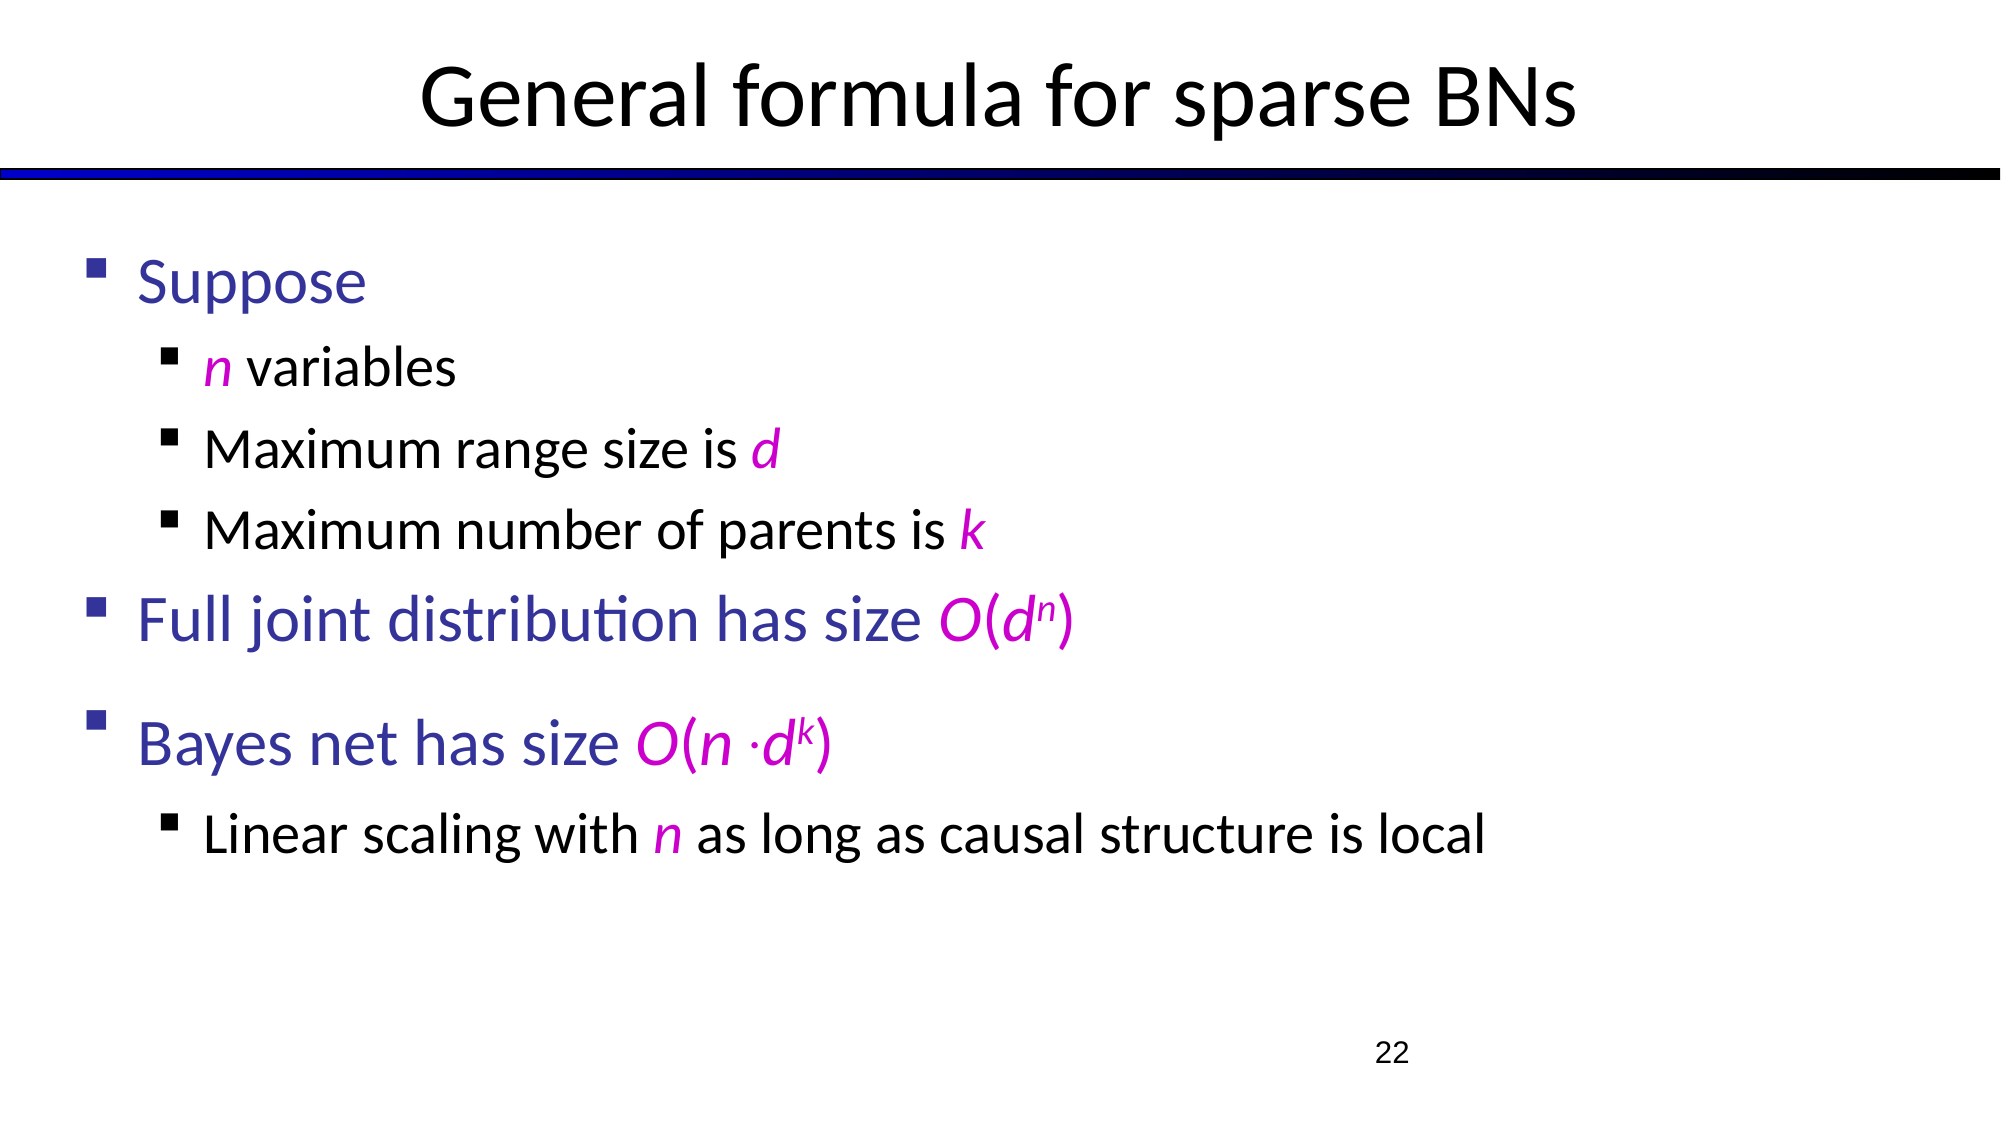

# General formula for sparse BNs
Suppose
n variables
Maximum range size is d
Maximum number of parents is k
Full joint distribution has size O(dn)
Bayes net has size O(n .dk)
Linear scaling with n as long as causal structure is local
22